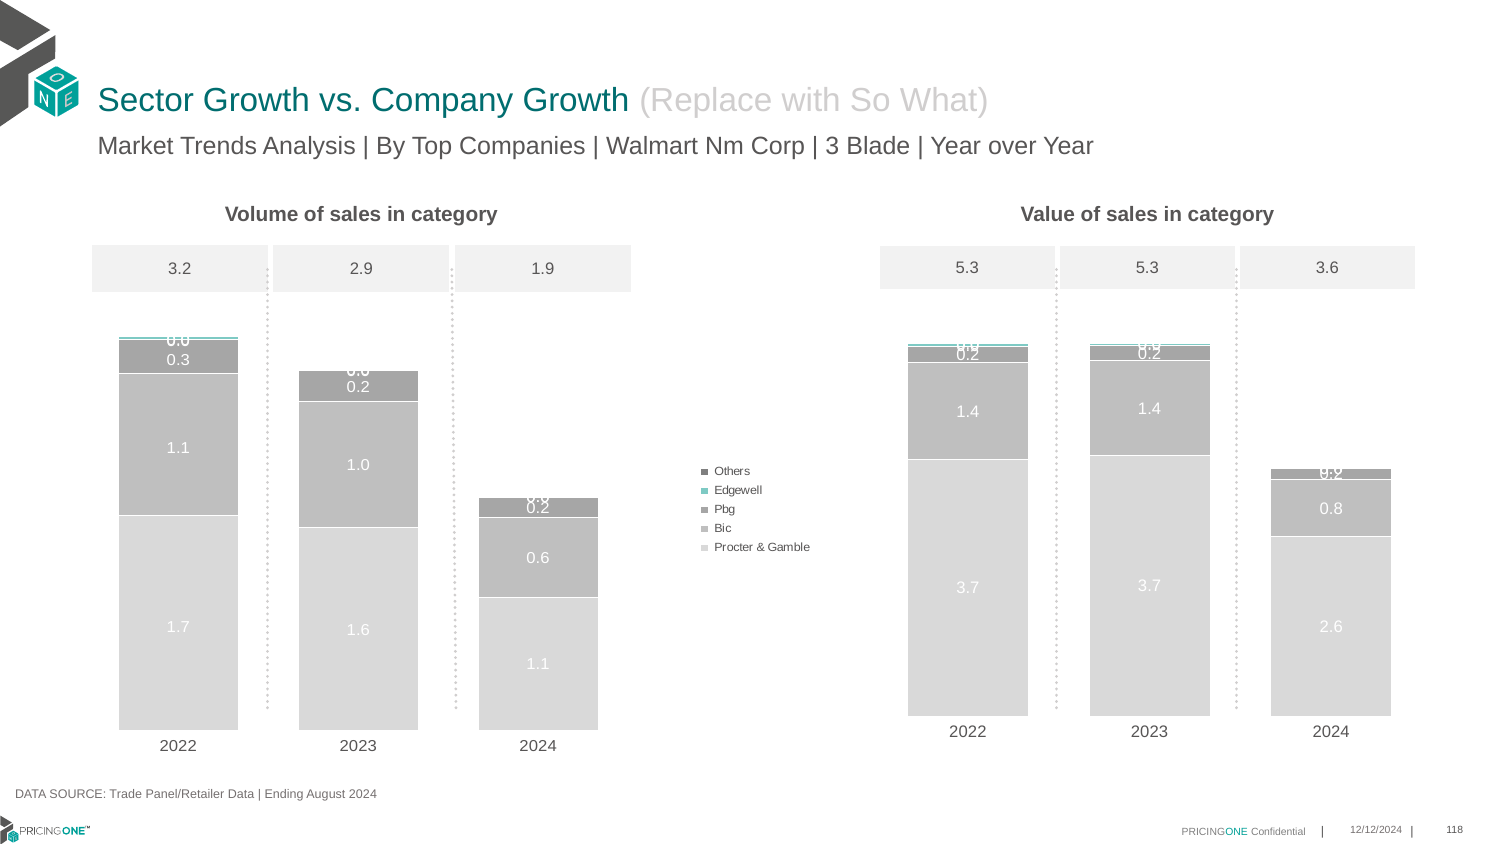

# Sector Growth vs. Company Growth (Replace with So What)
Market Trends Analysis | By Top Companies | Walmart Nm Corp | 3 Blade | Year over Year
| Value of sales in category |  |  |
| --- | --- | --- |
| 5.3 | 5.3 | 3.6 |
| Volume of sales in category |  |  |
| --- | --- | --- |
| 3.2 | 2.9 | 1.9 |

### Chart

| Category | Procter & Gamble | Bic | Pbg | Edgewell | Others |
|---|---|---|---|---|---|
| 2022 | 3.681309 | 1.388367 | 0.221363 | 0.047907 | 8e-06 |
| 2023 | 3.740682 | 1.350689 | 0.223835 | 0.027757 | 5e-06 |
| 2024 | 2.570932 | 0.826189 | 0.154578 | 0.00232 | 0.0 |

### Chart

| Category | Procter & Gamble | Bic | Pbg | Edgewell | Others |
|---|---|---|---|---|---|
| 2022 | 1.733781 | 1.147166 | 0.274426 | 0.026993 | 1e-05 |
| 2023 | 1.640082 | 1.014896 | 0.24932 | 0.014271 | 4e-06 |
| 2024 | 1.078214 | 0.640205 | 0.167535 | 0.003156 | 0.0 |
DATA SOURCE: Trade Panel/Retailer Data | Ending August 2024

12/12/2024
118